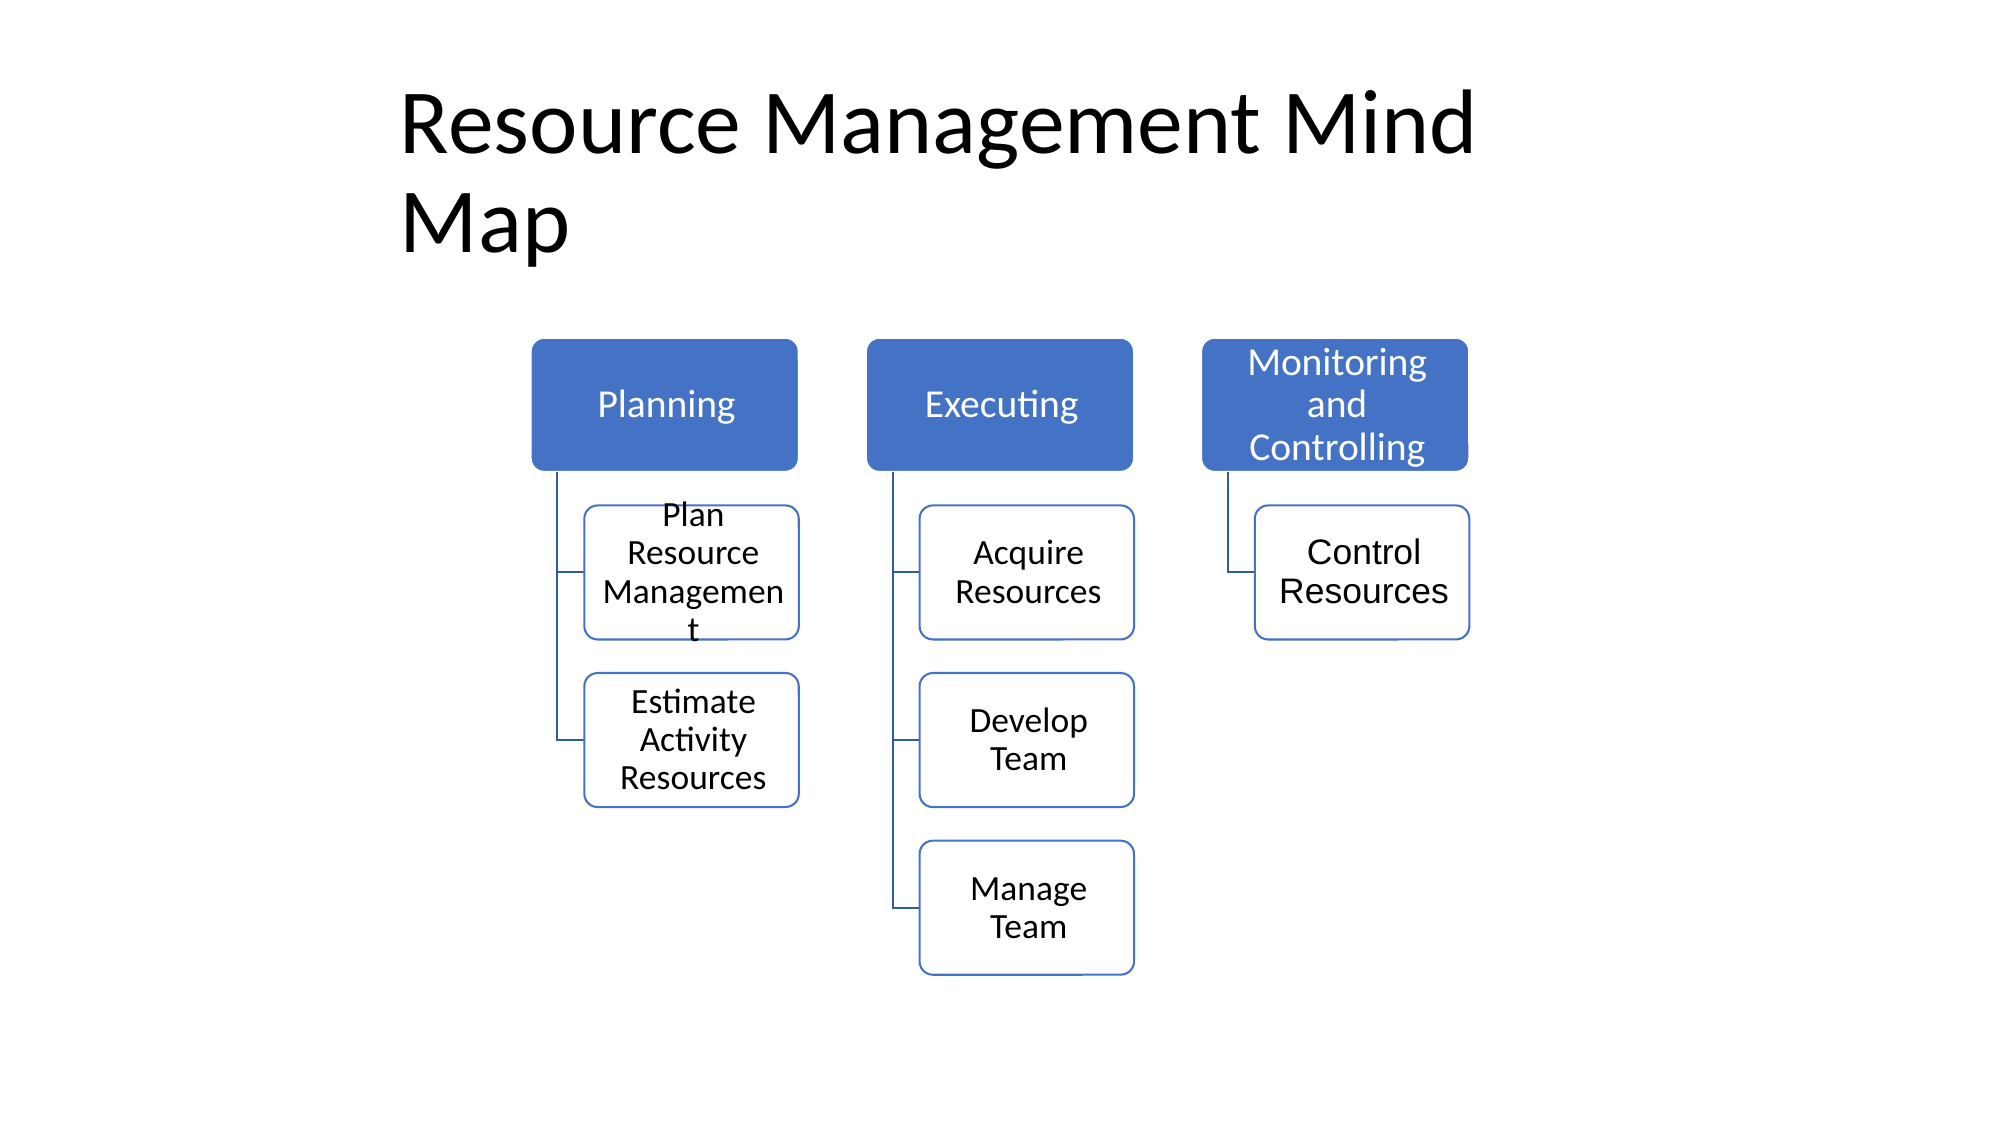

# Resource Management Mind Map
Planning
Plan Resource Management
Estimate Activity Resources
Executing
Acquire Resources
Develop Team
Manage Team
Monitoring and Controlling
Control Resources